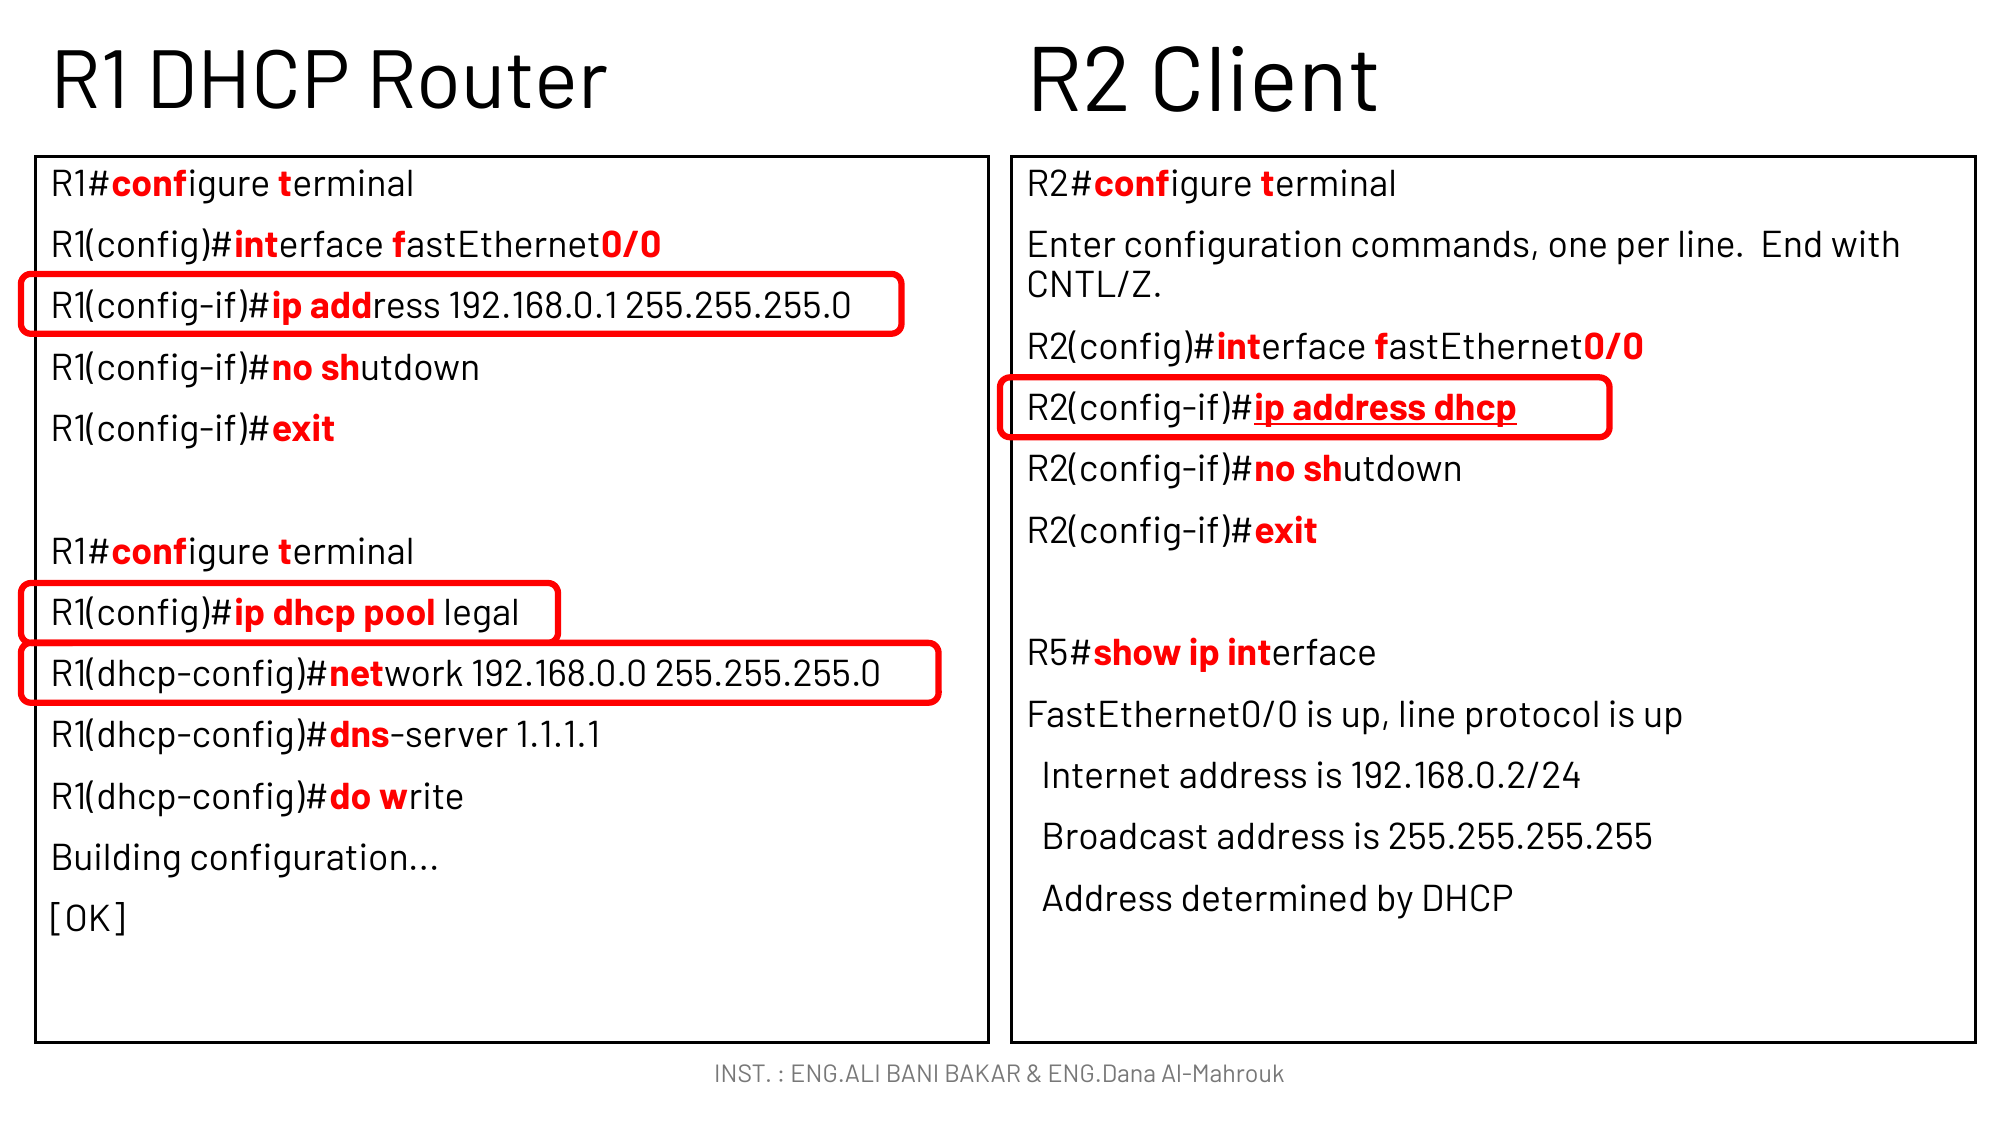

R2 Client
# R1 DHCP Router
R1#configure terminal
R1(config)#interface fastEthernet0/0
R1(config-if)#ip address 192.168.0.1 255.255.255.0
R1(config-if)#no shutdown
R1(config-if)#exit

R1#configure terminal
R1(config)#ip dhcp pool legal
R1(dhcp-config)#network 192.168.0.0 255.255.255.0
R1(dhcp-config)#dns-server 1.1.1.1
R1(dhcp-config)#do write
Building configuration...
[OK]

R2#configure terminal
Enter configuration commands, one per line.  End with CNTL/Z.
R2(config)#interface fastEthernet0/0
R2(config-if)#ip address dhcp
R2(config-if)#no shutdown
R2(config-if)#exit

R5#show ip interface
FastEthernet0/0 is up, line protocol is up
  Internet address is 192.168.0.2/24
  Broadcast address is 255.255.255.255
  Address determined by DHCP

INST. : ENG.ALI BANI BAKAR & ENG.Dana Al-Mahrouk